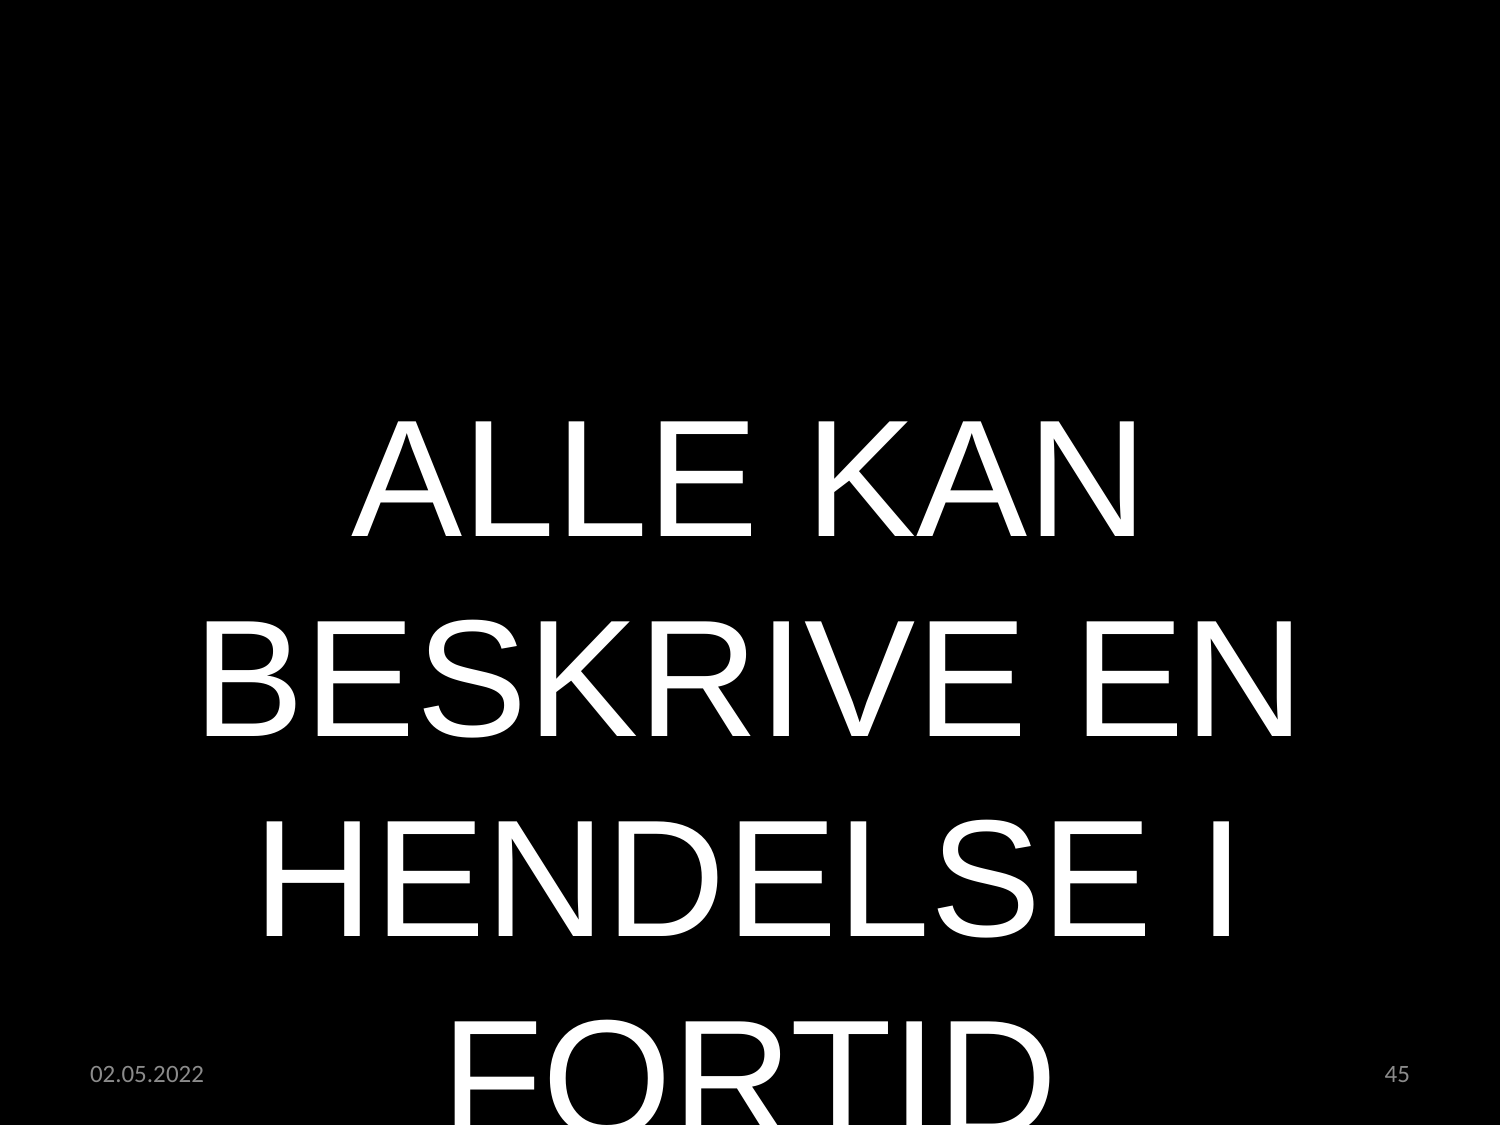

ALLE KAN BESKRIVE EN HENDELSE I FORTID
02.05.2022
45